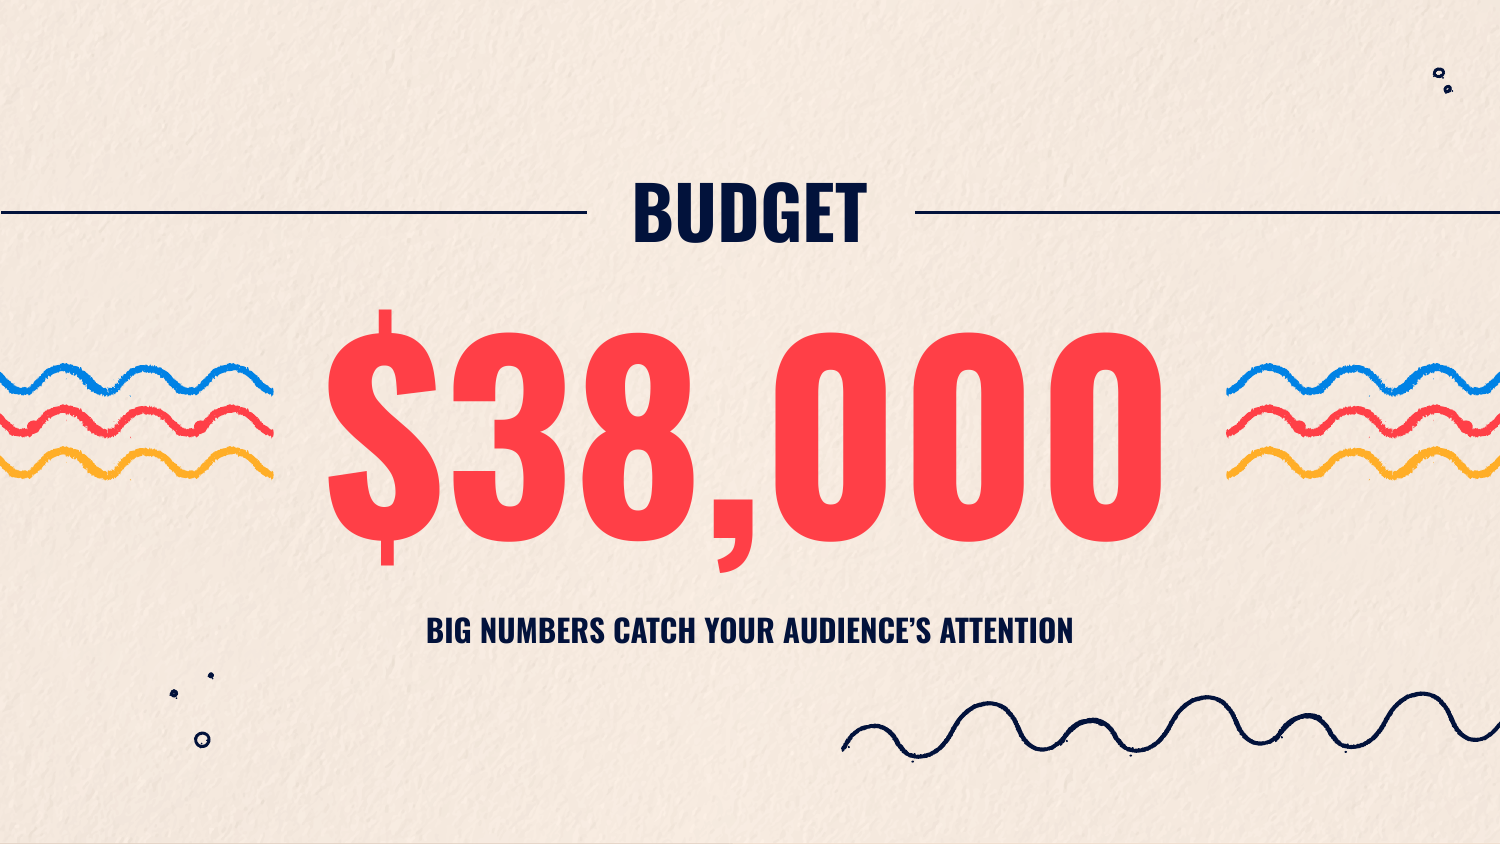

BUDGET
# $38,000
BIG NUMBERS CATCH YOUR AUDIENCE’S ATTENTION